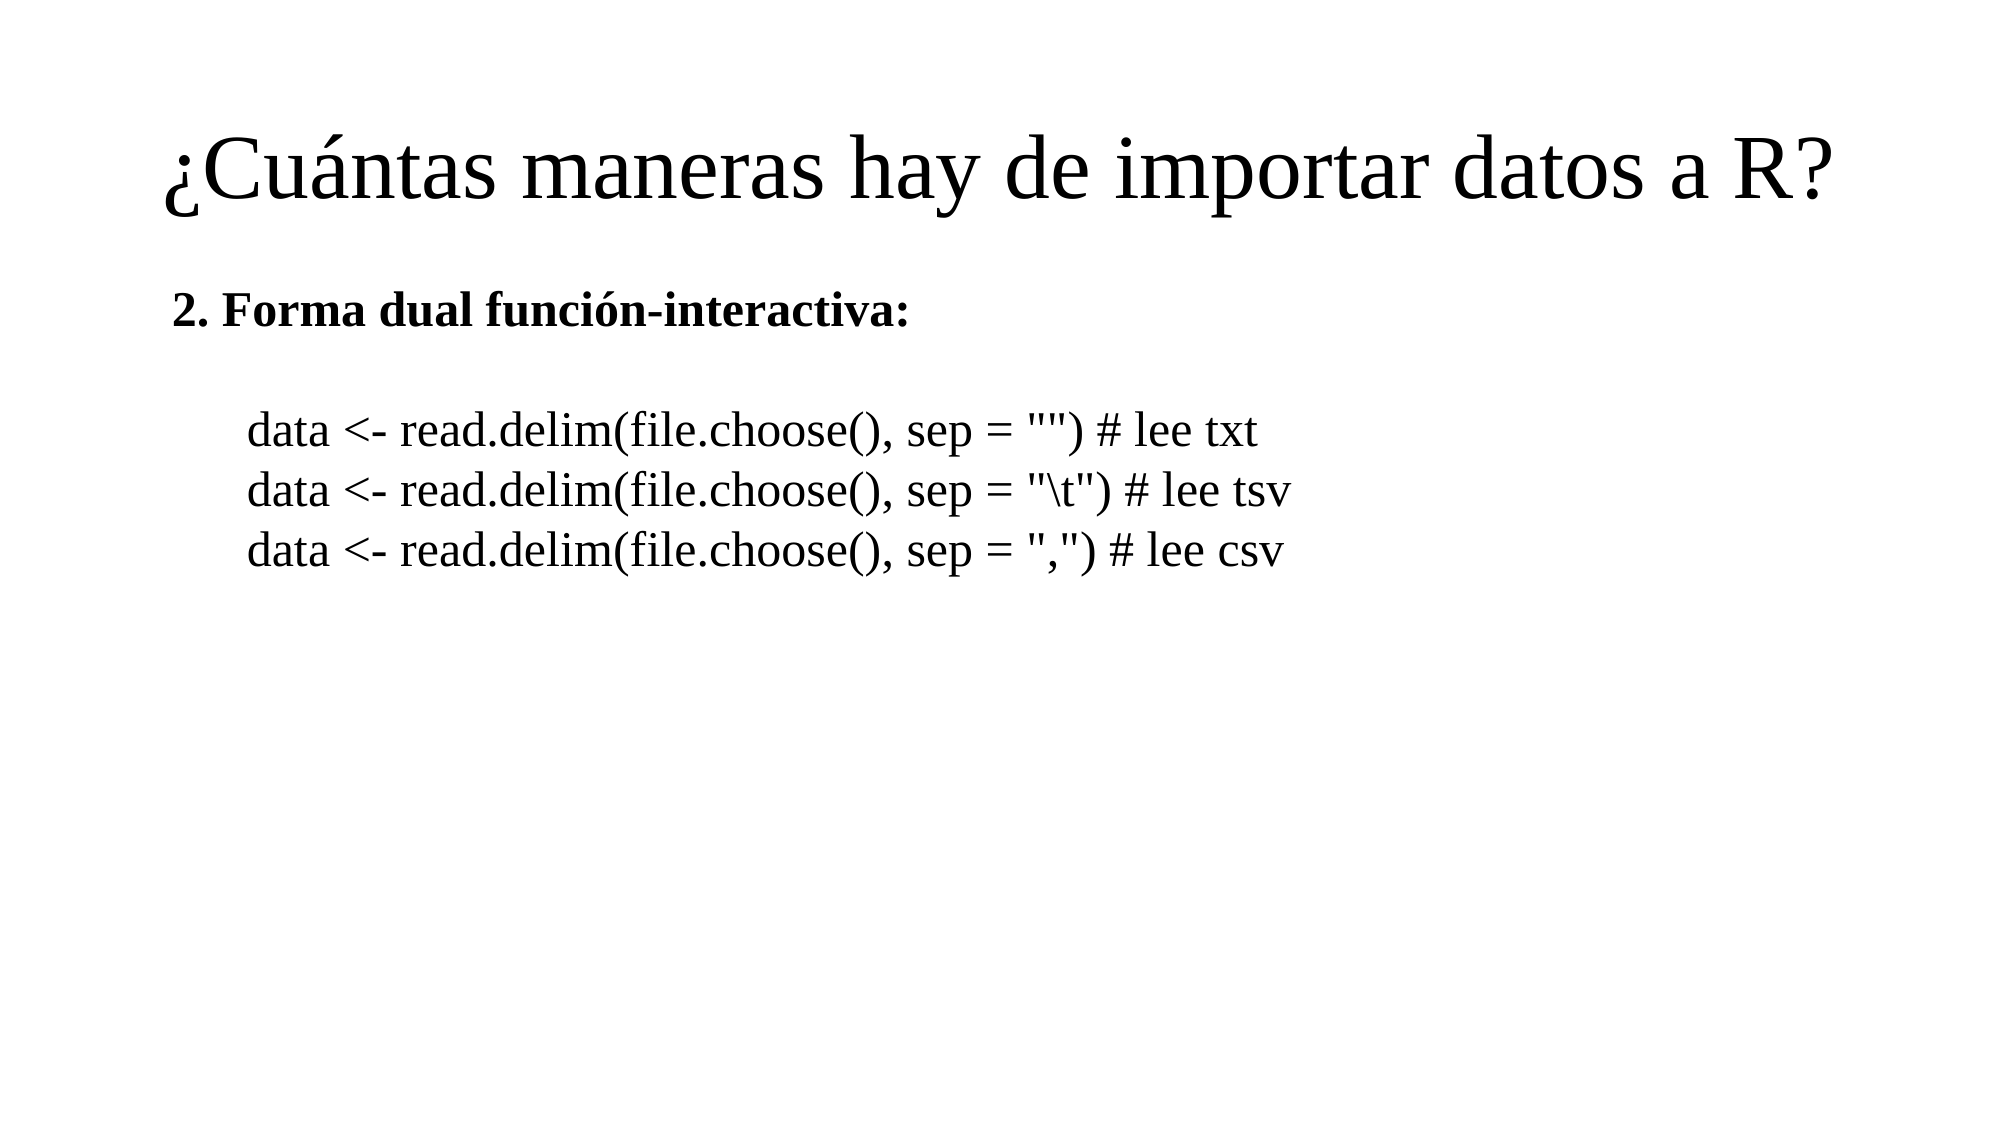

# ¿Cuántas maneras hay de importar datos a R?
2. Forma dual función-interactiva:

data <- read.delim(file.choose(), sep = "") # lee txt
data <- read.delim(file.choose(), sep = "\t") # lee tsv
data <- read.delim(file.choose(), sep = ",") # lee csv